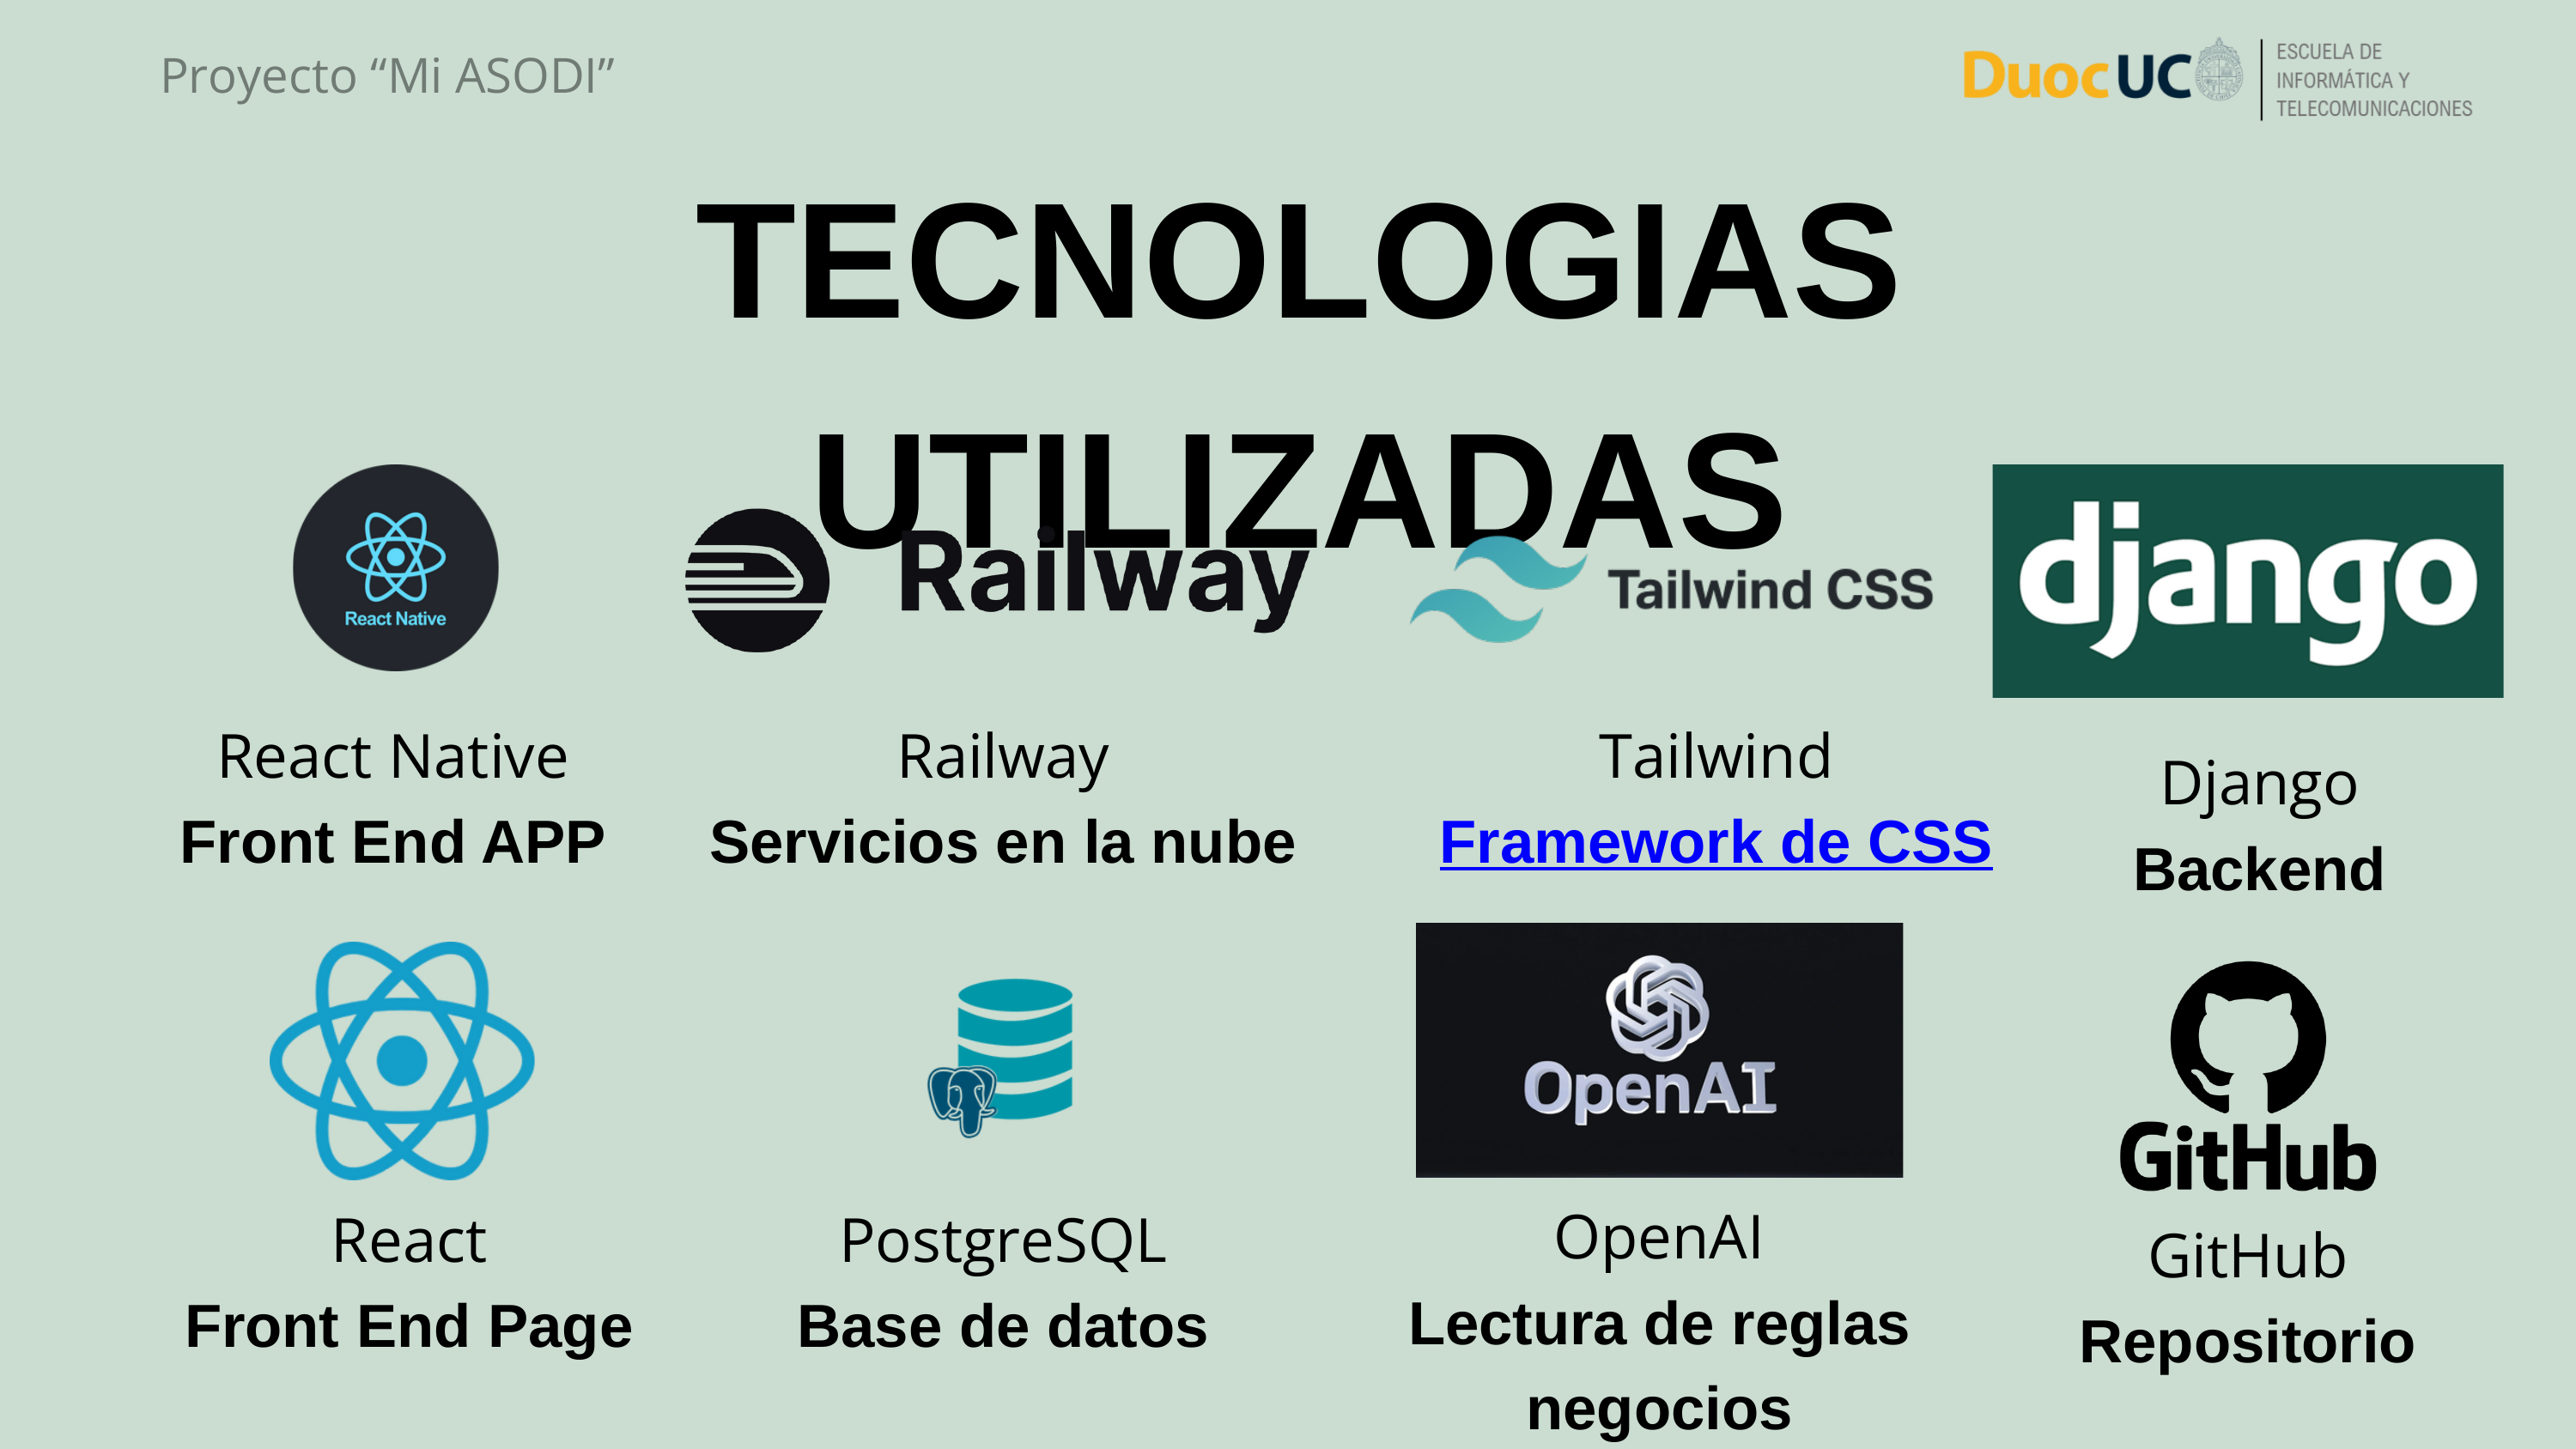

Proyecto “Mi ASODI”
TECNOLOGIAS UTILIZADAS

React Native
Front End APP
Railway
Servicios en la nube
Tailwind
Framework de CSS
Django
Backend

OpenAI
Lectura de reglas negocios
React
Front End Page
PostgreSQL
Base de datos
GitHub
Repositorio